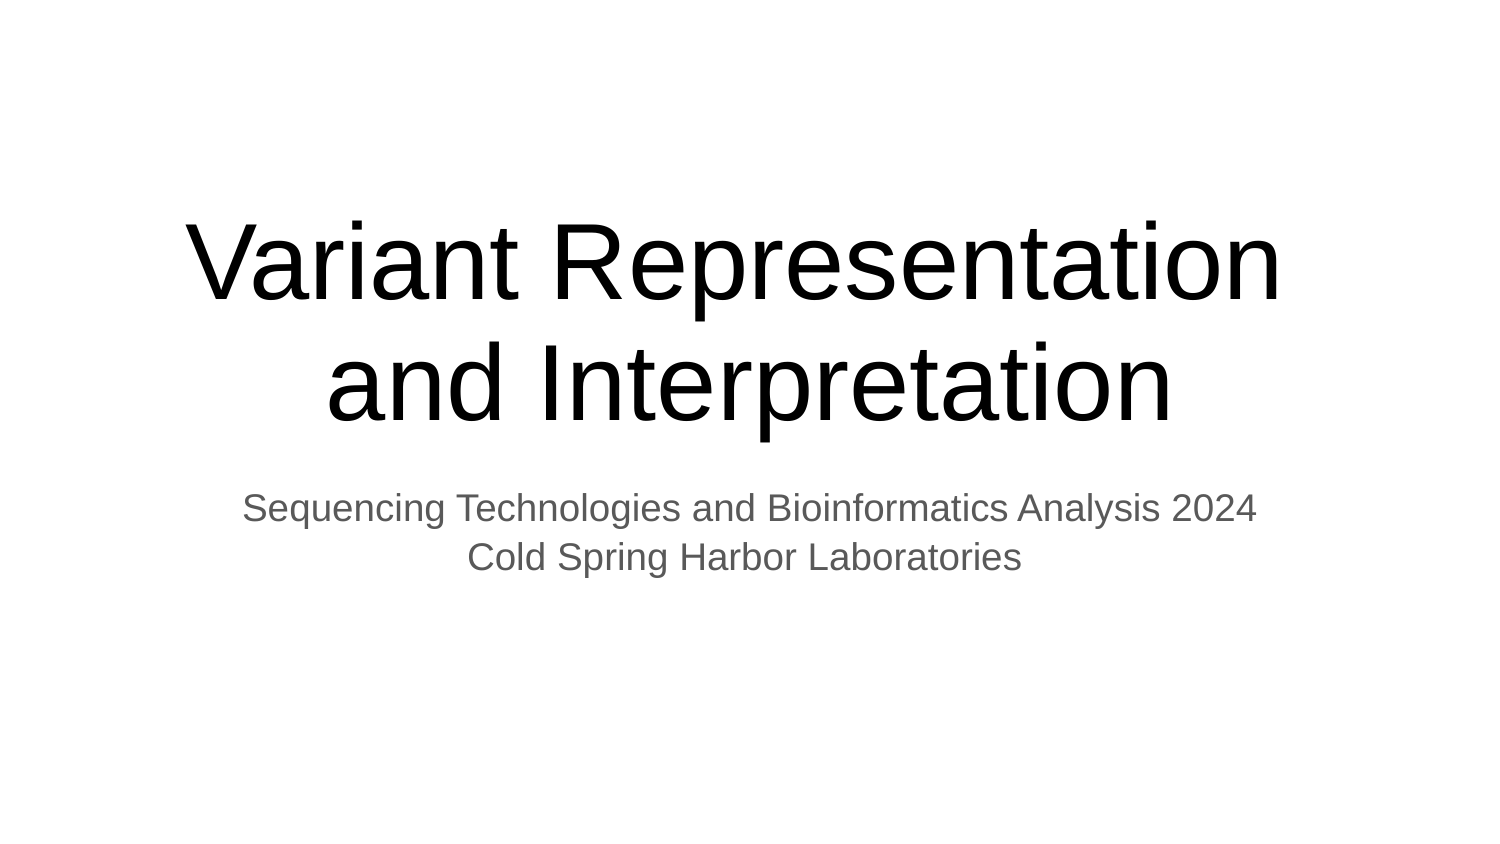

# Variant Representation and Interpretation
Sequencing Technologies and Bioinformatics Analysis 2024
Cold Spring Harbor Laboratories